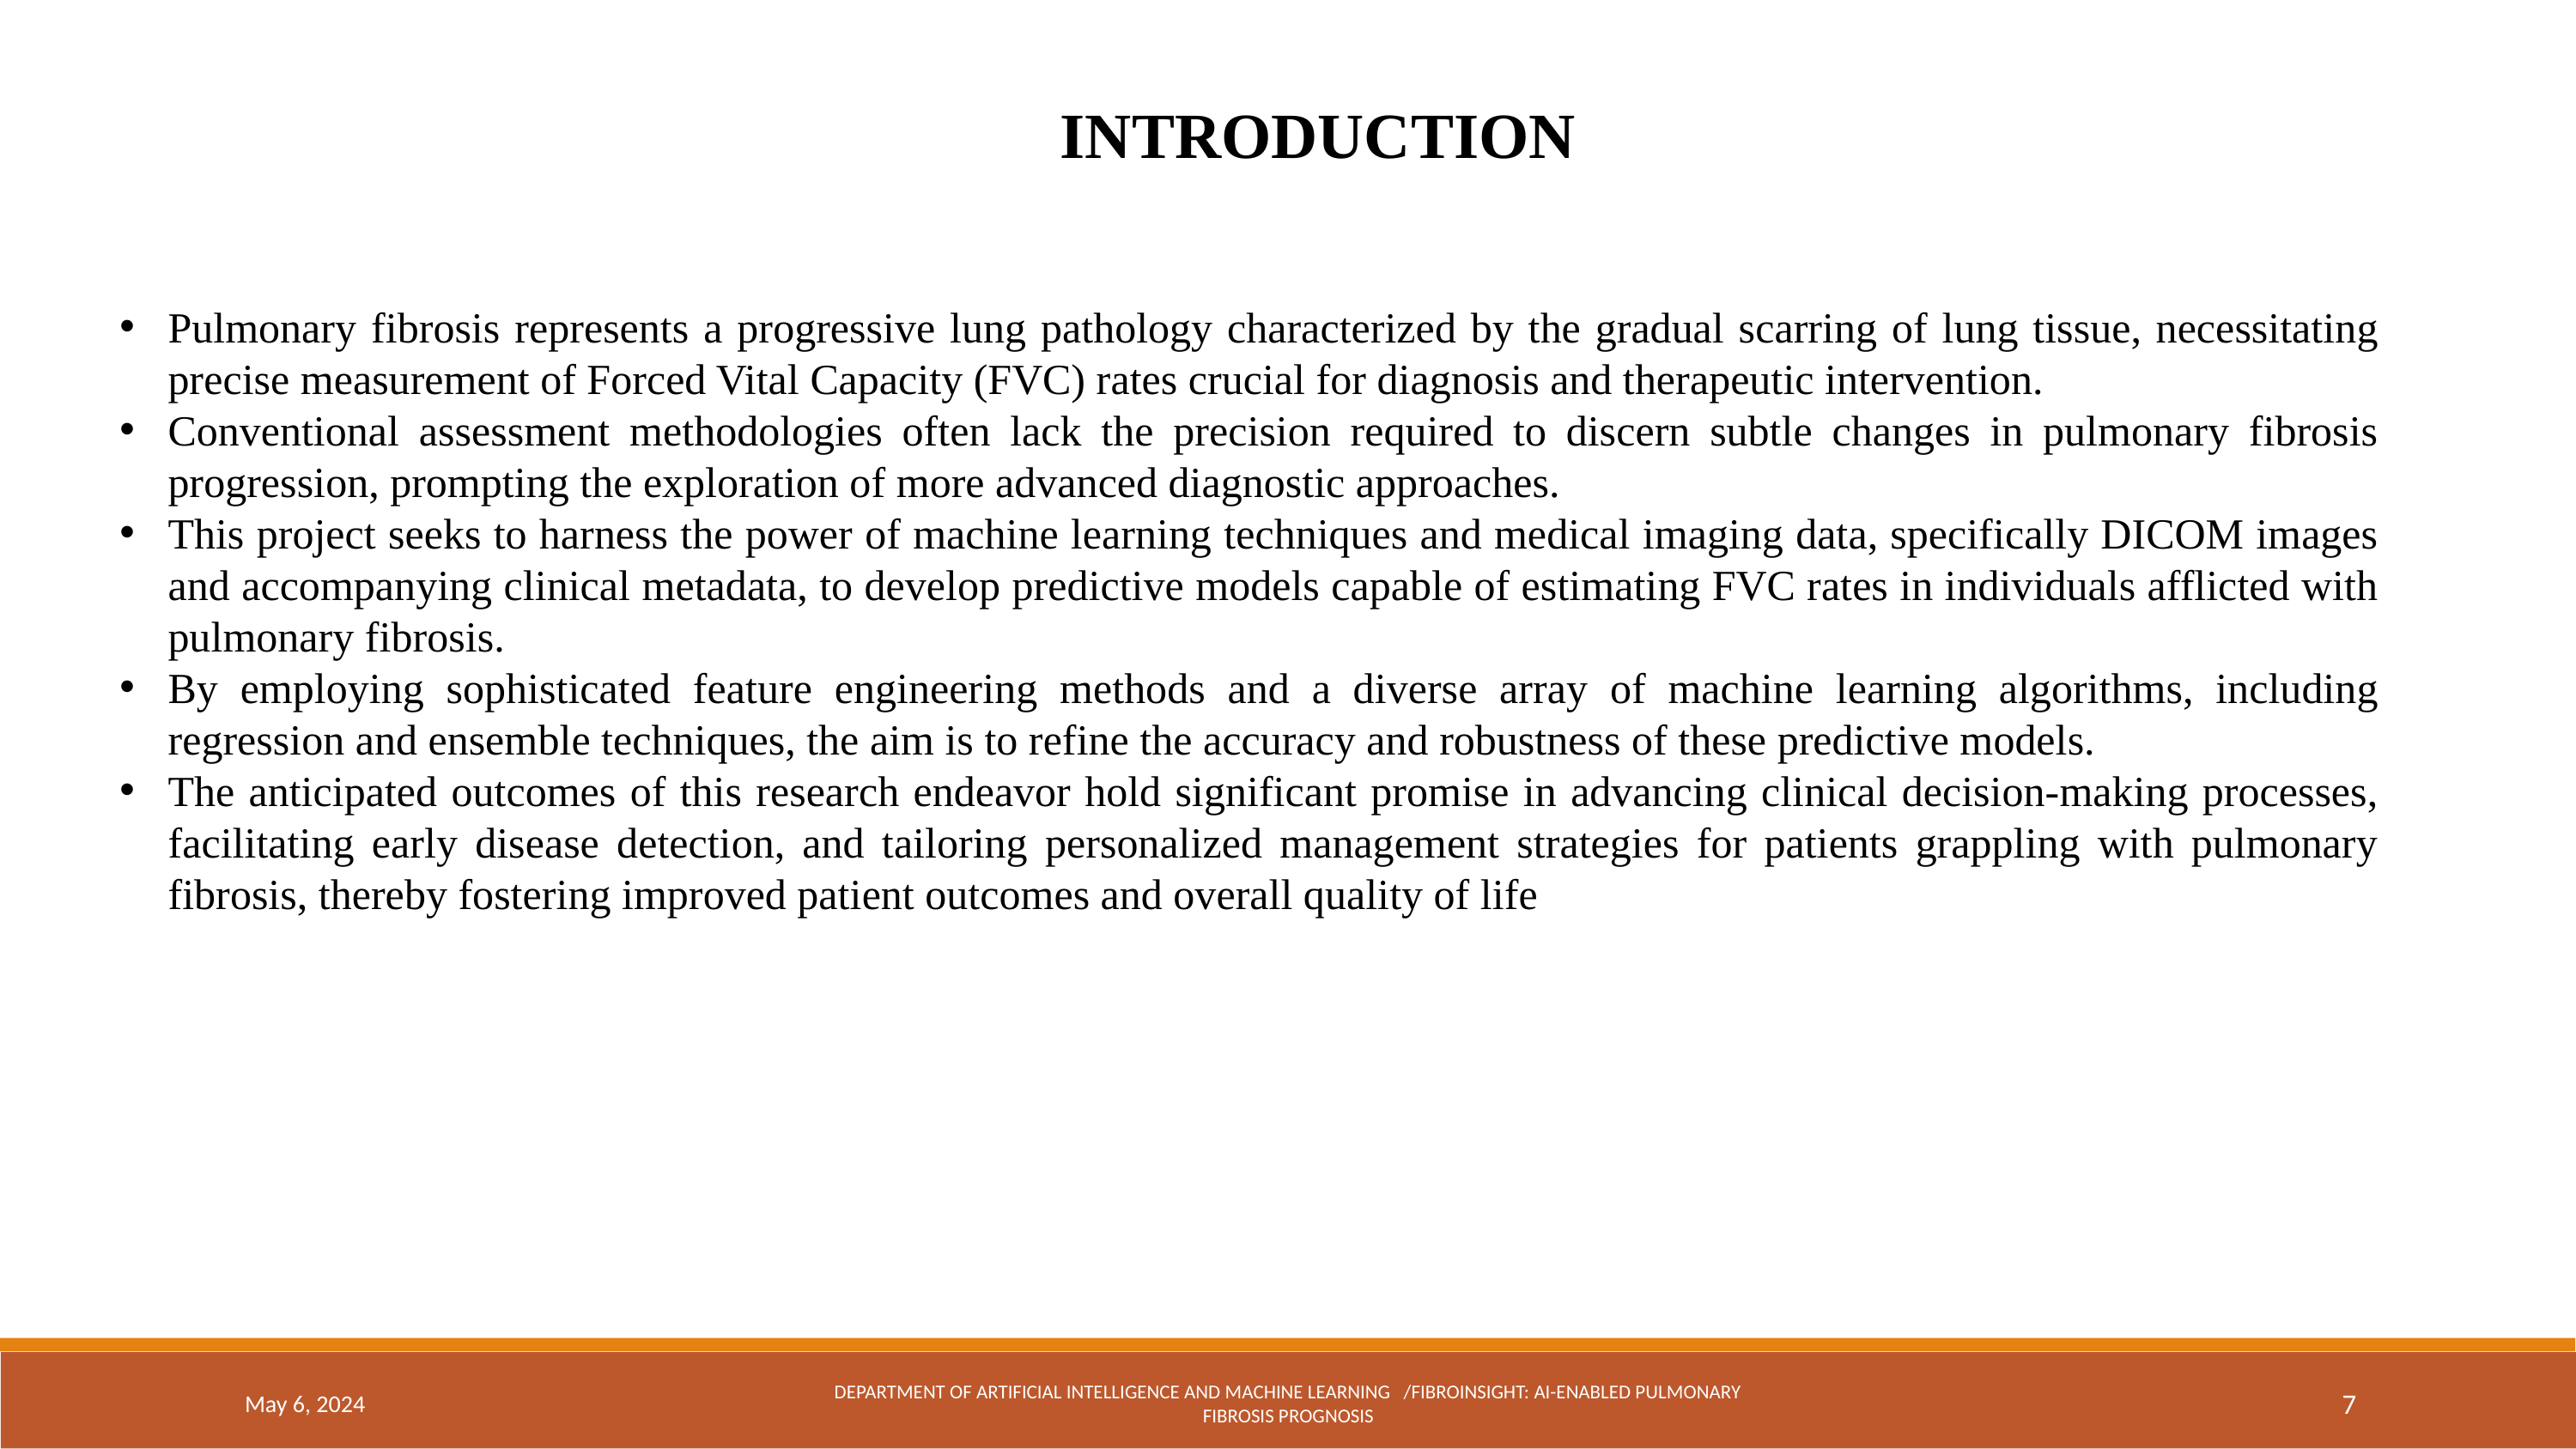

INTRODUCTION
Pulmonary fibrosis represents a progressive lung pathology characterized by the gradual scarring of lung tissue, necessitating precise measurement of Forced Vital Capacity (FVC) rates crucial for diagnosis and therapeutic intervention.
Conventional assessment methodologies often lack the precision required to discern subtle changes in pulmonary fibrosis progression, prompting the exploration of more advanced diagnostic approaches.
This project seeks to harness the power of machine learning techniques and medical imaging data, specifically DICOM images and accompanying clinical metadata, to develop predictive models capable of estimating FVC rates in individuals afflicted with pulmonary fibrosis.
By employing sophisticated feature engineering methods and a diverse array of machine learning algorithms, including regression and ensemble techniques, the aim is to refine the accuracy and robustness of these predictive models.
The anticipated outcomes of this research endeavor hold significant promise in advancing clinical decision-making processes, facilitating early disease detection, and tailoring personalized management strategies for patients grappling with pulmonary fibrosis, thereby fostering improved patient outcomes and overall quality of life

May 6, 2024
DEPARTMENT OF ARTIFICIAL INTELLIGENCE AND MACHINE LEARNING   /FIBROINSIGHT: AI-ENABLED PULMONARY FIBROSIS PROGNOSIS
7